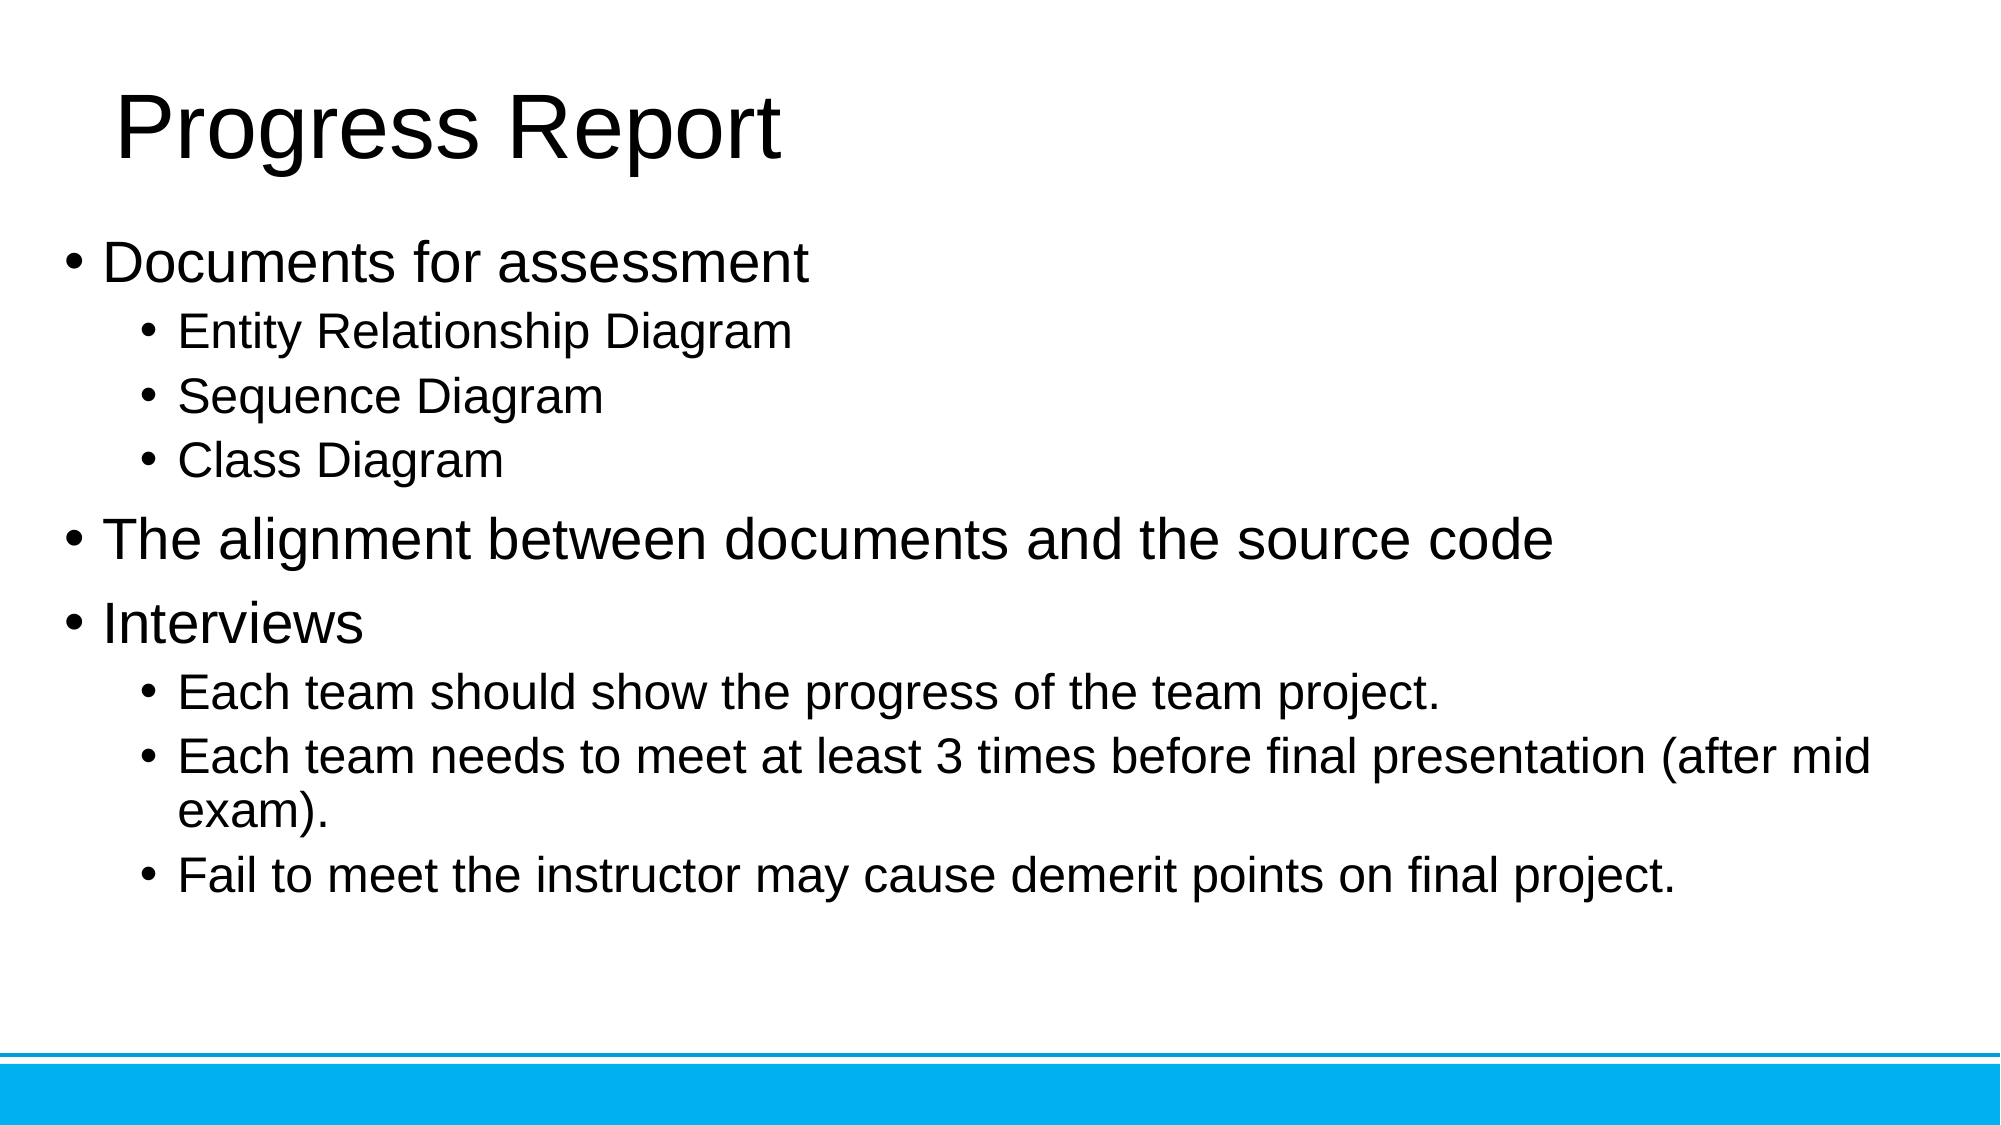

# Progress Report
Documents for assessment
Entity Relationship Diagram
Sequence Diagram
Class Diagram
The alignment between documents and the source code
Interviews
Each team should show the progress of the team project.
Each team needs to meet at least 3 times before final presentation (after mid exam).
Fail to meet the instructor may cause demerit points on final project.